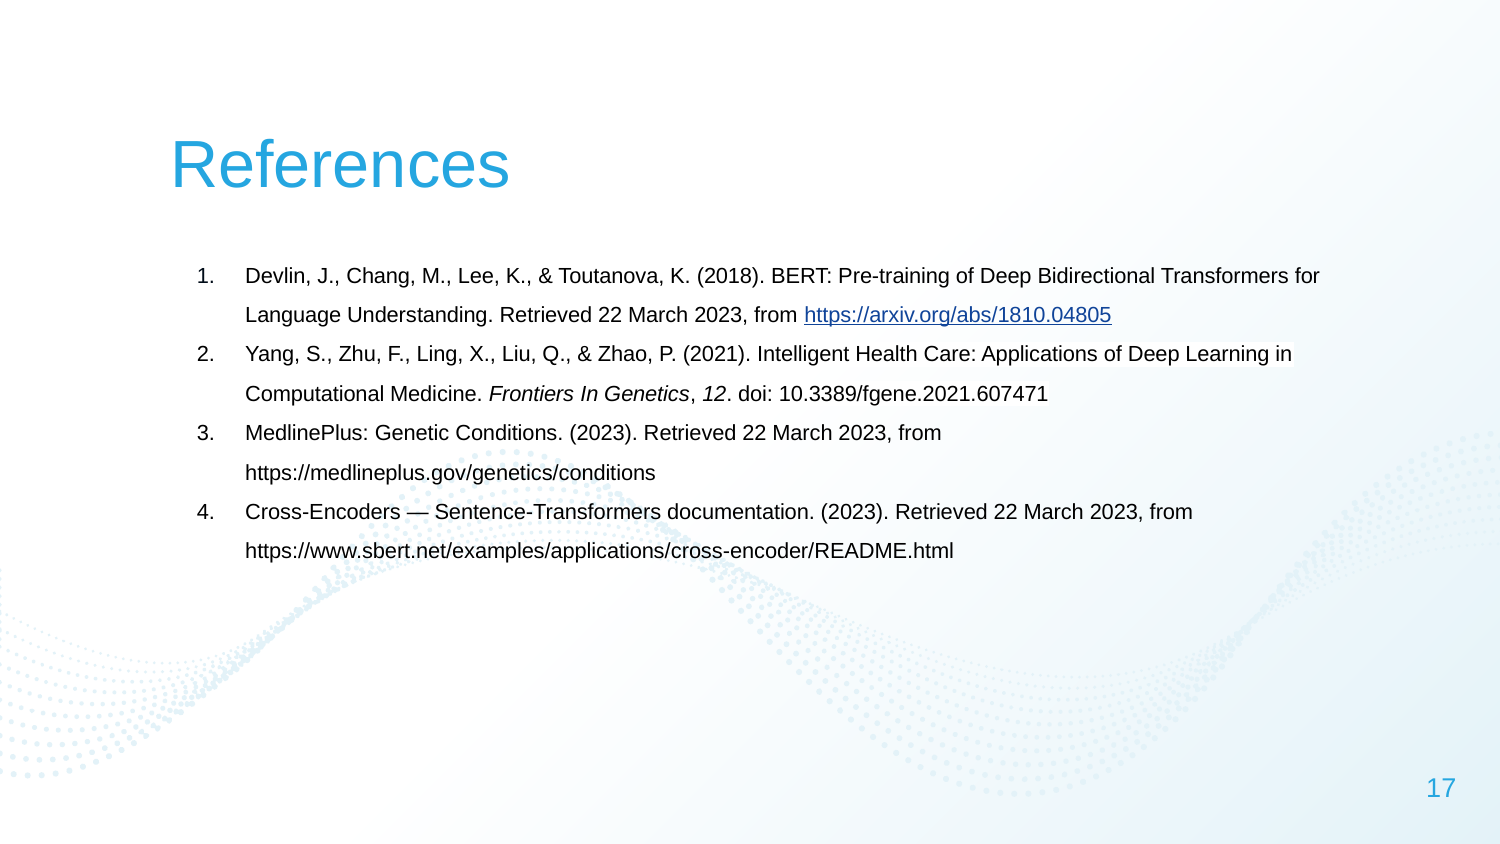

# References

Devlin, J., Chang, M., Lee, K., & Toutanova, K. (2018). BERT: Pre-training of Deep Bidirectional Transformers for Language Understanding. Retrieved 22 March 2023, from https://arxiv.org/abs/1810.04805
Yang, S., Zhu, F., Ling, X., Liu, Q., & Zhao, P. (2021). Intelligent Health Care: Applications of Deep Learning in Computational Medicine. Frontiers In Genetics, 12. doi: 10.3389/fgene.2021.607471
MedlinePlus: Genetic Conditions. (2023). Retrieved 22 March 2023, from https://medlineplus.gov/genetics/conditions
Cross-Encoders — Sentence-Transformers documentation. (2023). Retrieved 22 March 2023, from https://www.sbert.net/examples/applications/cross-encoder/README.html

17